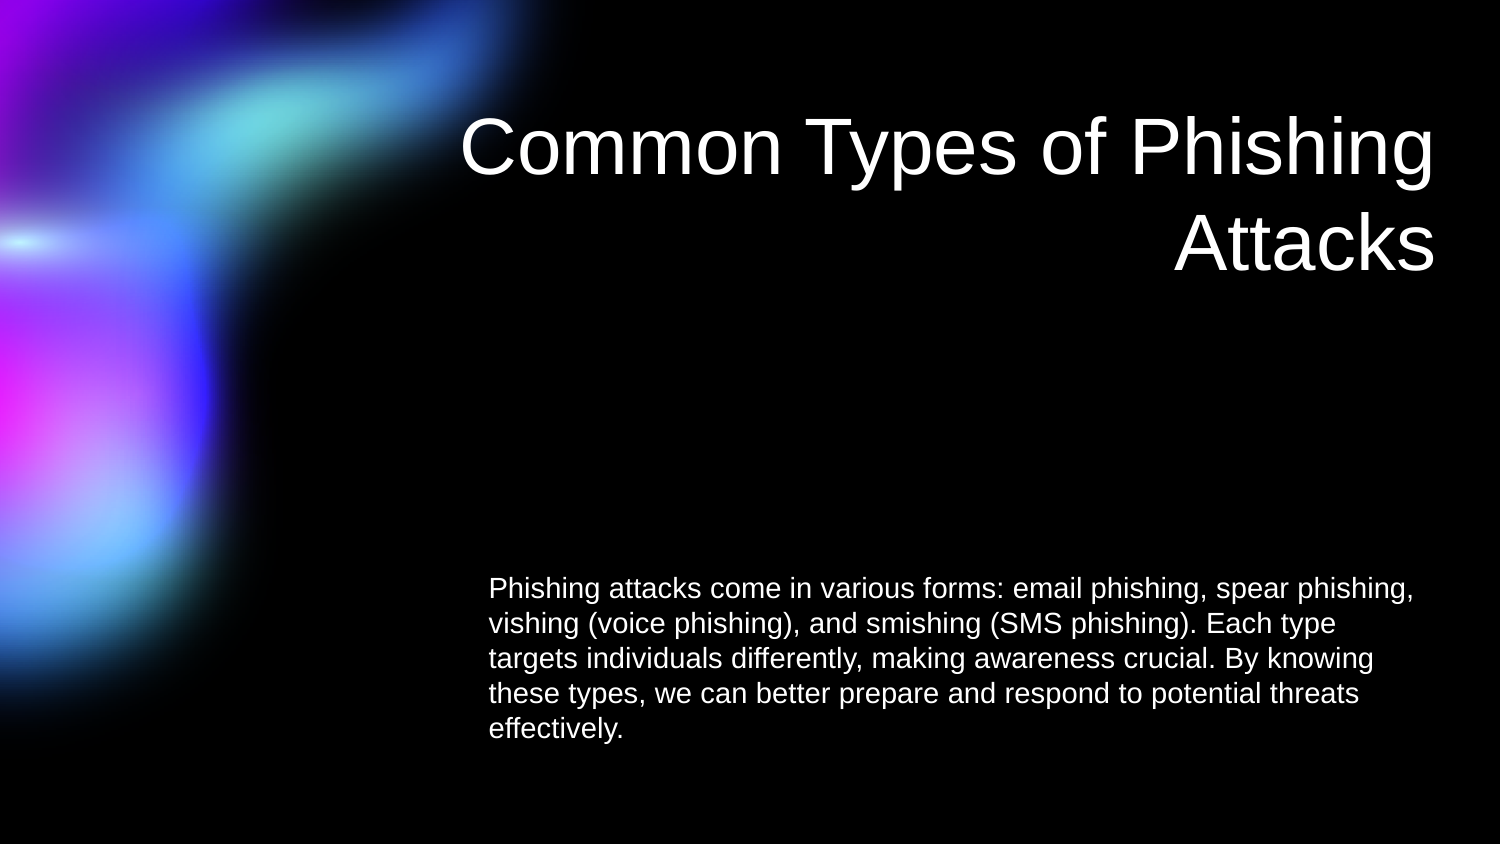

# Common Types of Phishing Attacks
Phishing attacks come in various forms: email phishing, spear phishing, vishing (voice phishing), and smishing (SMS phishing). Each type targets individuals differently, making awareness crucial. By knowing these types, we can better prepare and respond to potential threats effectively.